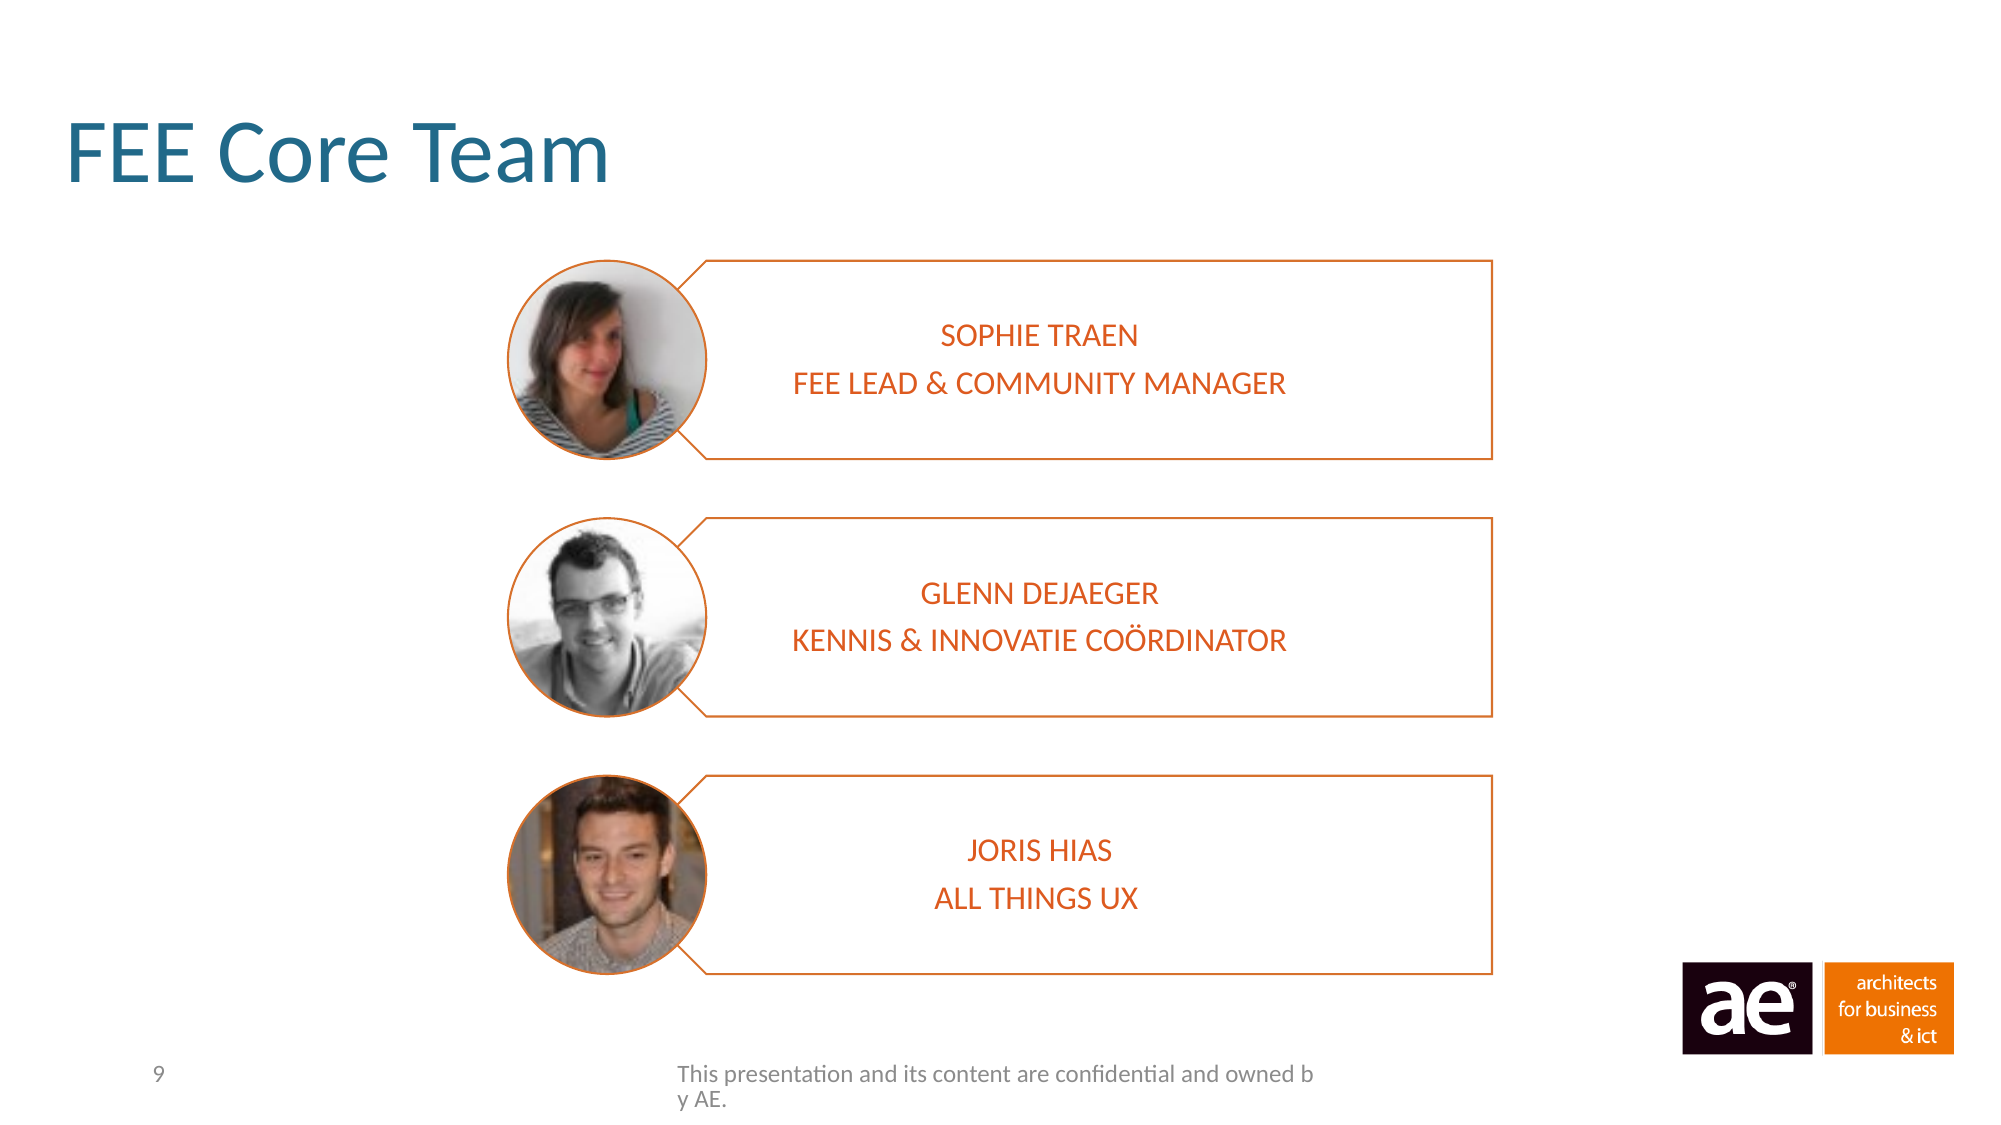

FEE Core Team
SOPHIE TRAEN
FEE LEAD & COMMUNITY MANAGER
GLENN DEJAEGER
KENNIS & INNOVATIE COÖRDINATOR
JORIS HIAS
ALL THINGS UX
9
This presentation and its content are confidential and owned by AE.